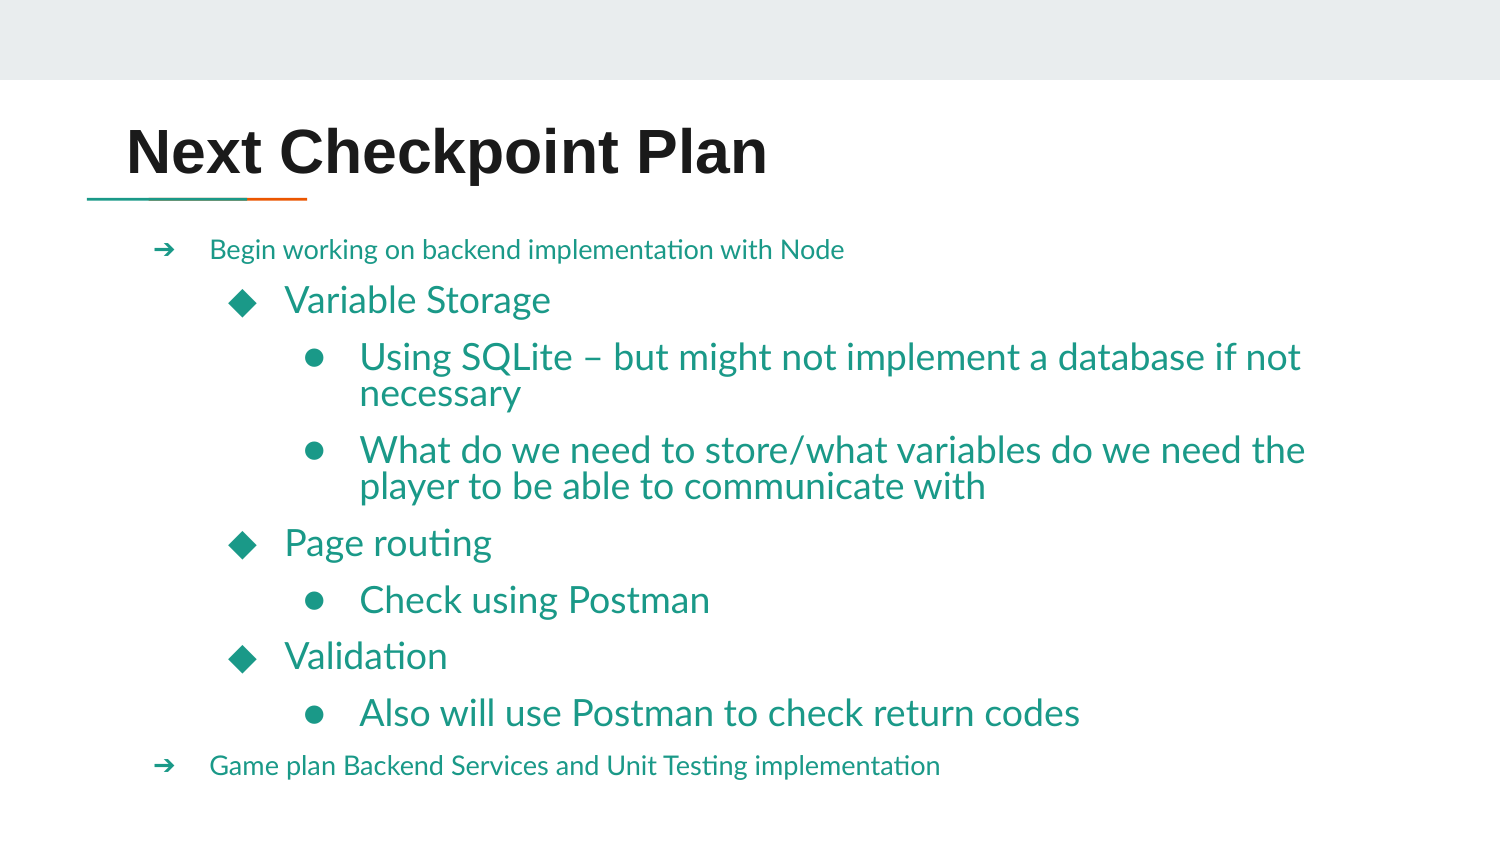

# Next Checkpoint Plan
Begin working on backend implementation with Node
Variable Storage
Using SQLite – but might not implement a database if not necessary
What do we need to store/what variables do we need the player to be able to communicate with
Page routing
Check using Postman
Validation
Also will use Postman to check return codes
Game plan Backend Services and Unit Testing implementation